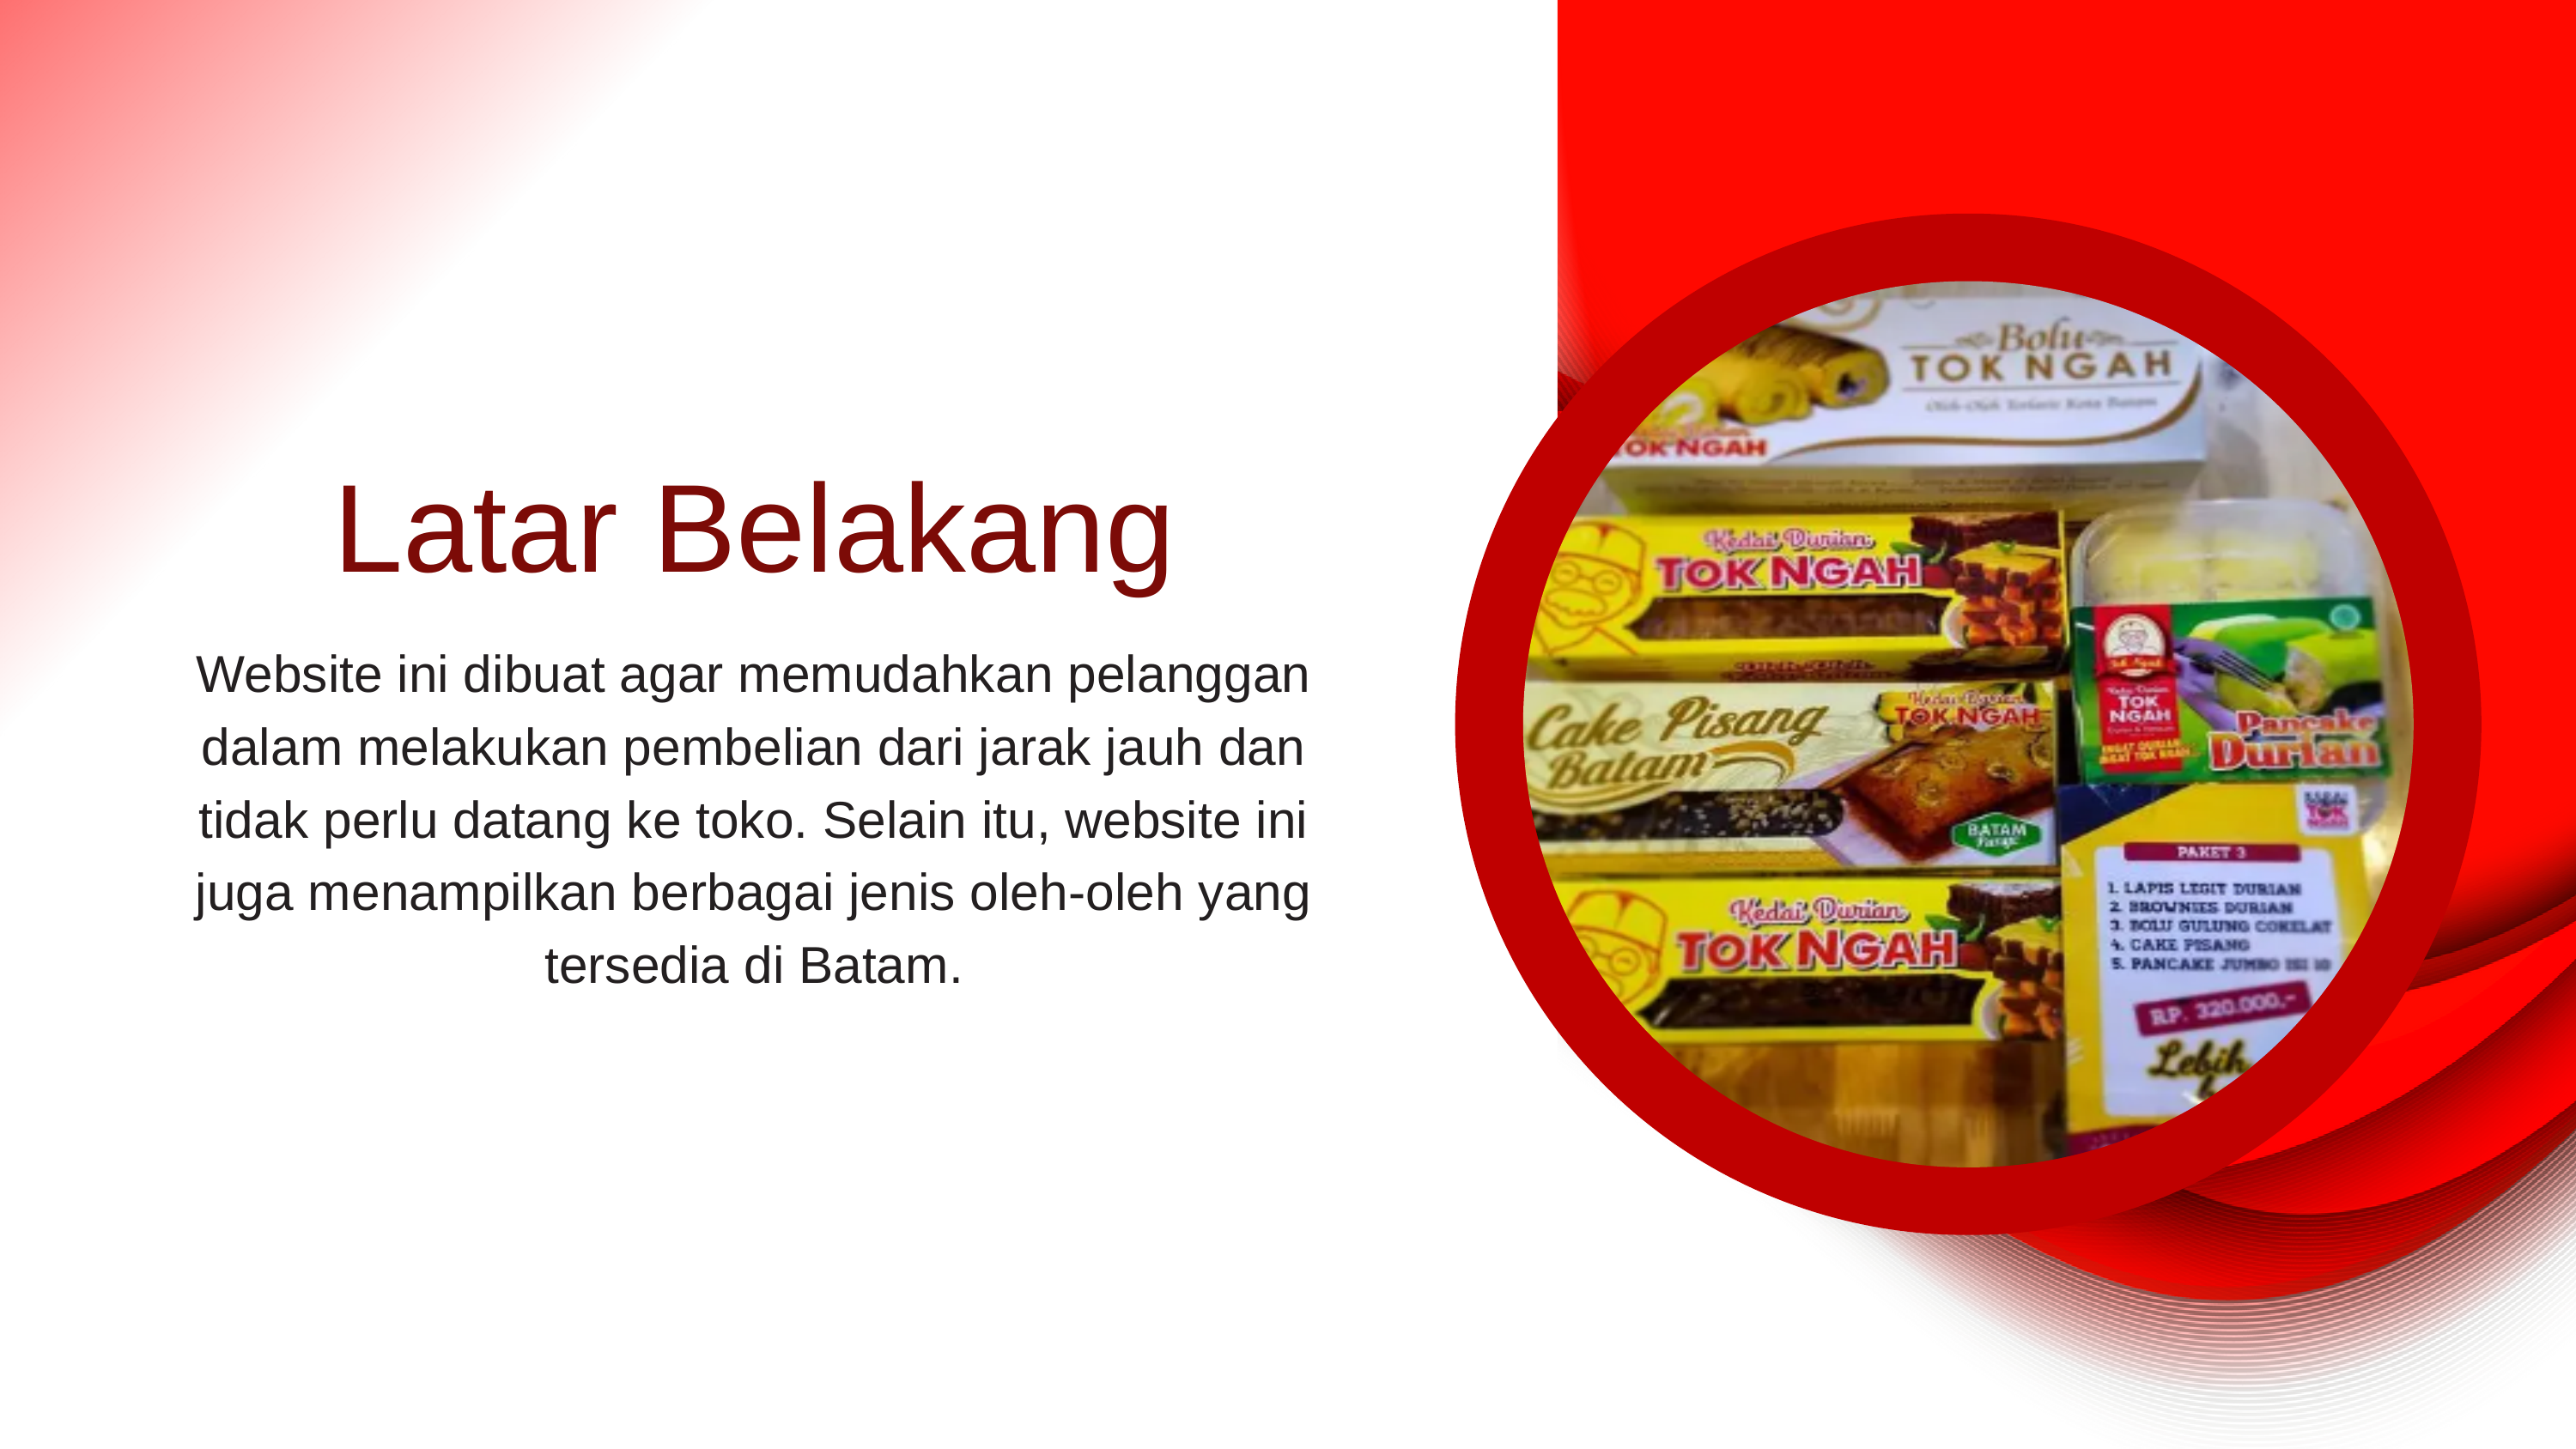

Latar Belakang
Website ini dibuat agar memudahkan pelanggan dalam melakukan pembelian dari jarak jauh dan tidak perlu datang ke toko. Selain itu, website ini juga menampilkan berbagai jenis oleh-oleh yang tersedia di Batam.